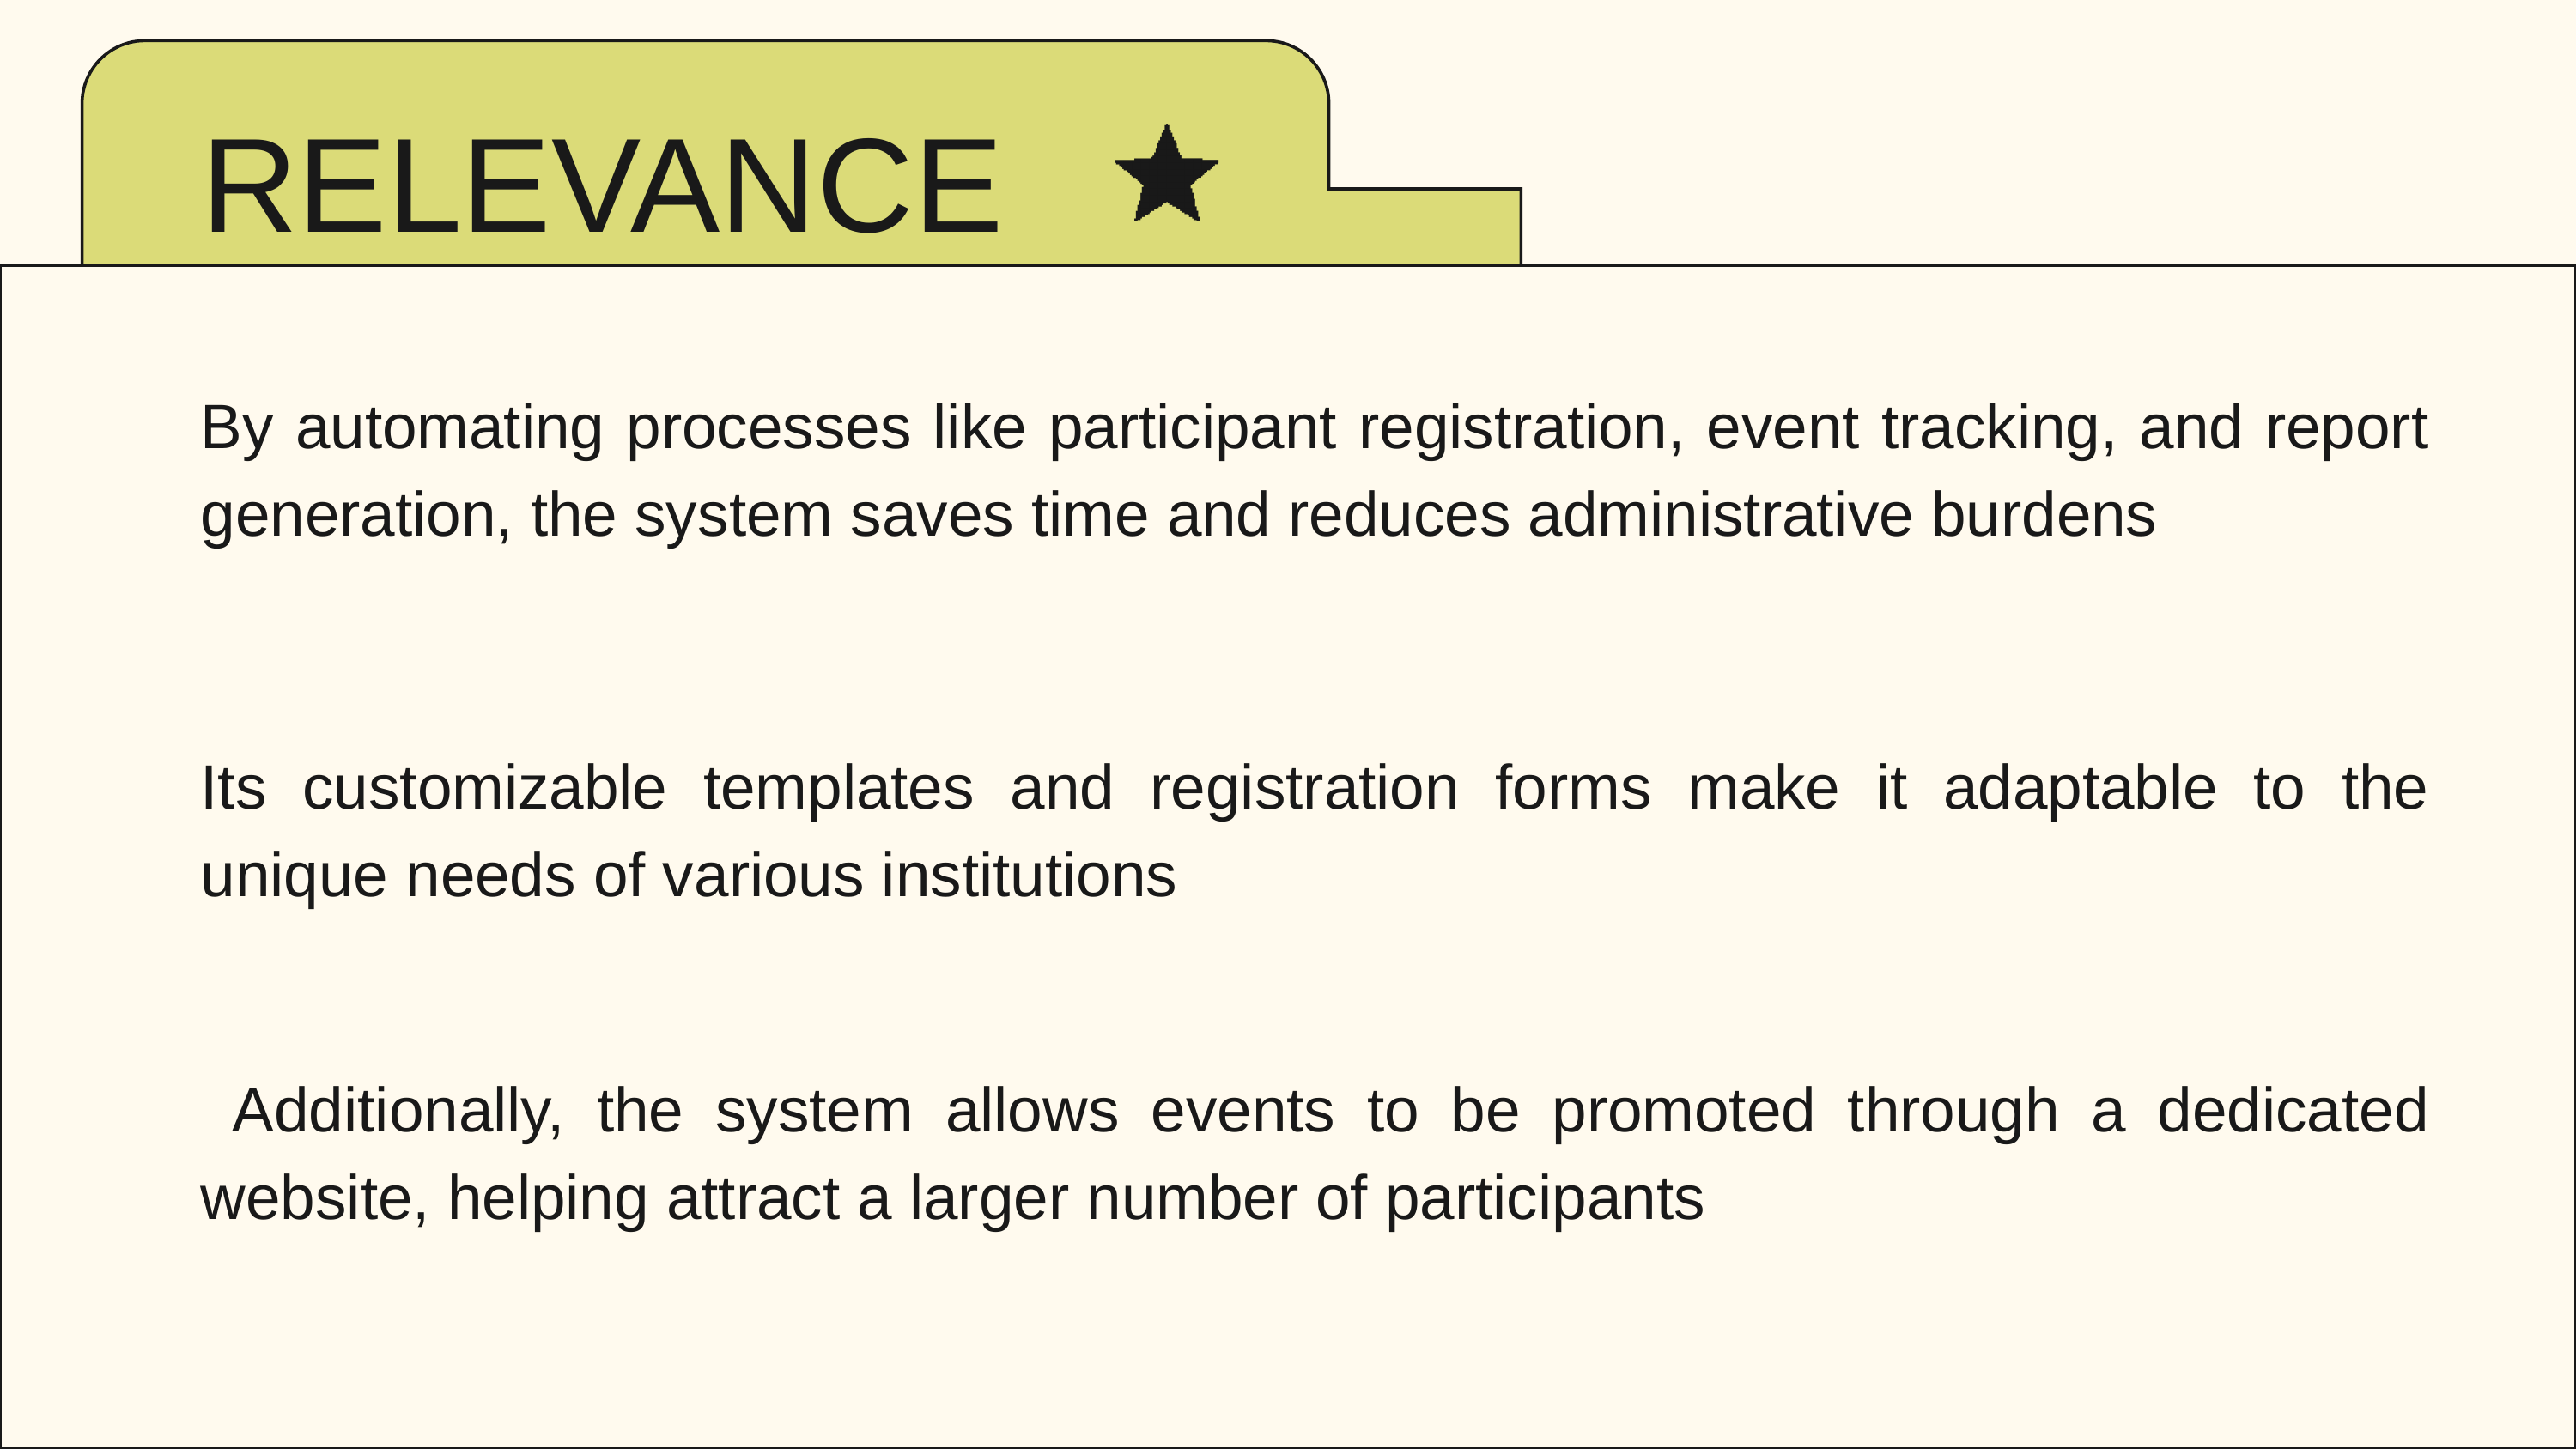

RELEVANCE

By automating processes like participant registration, event tracking, and report generation, the system saves time and reduces administrative burdens
Its customizable templates and registration forms make it adaptable to the unique needs of various institutions
 Additionally, the system allows events to be promoted through a dedicated website, helping attract a larger number of participants